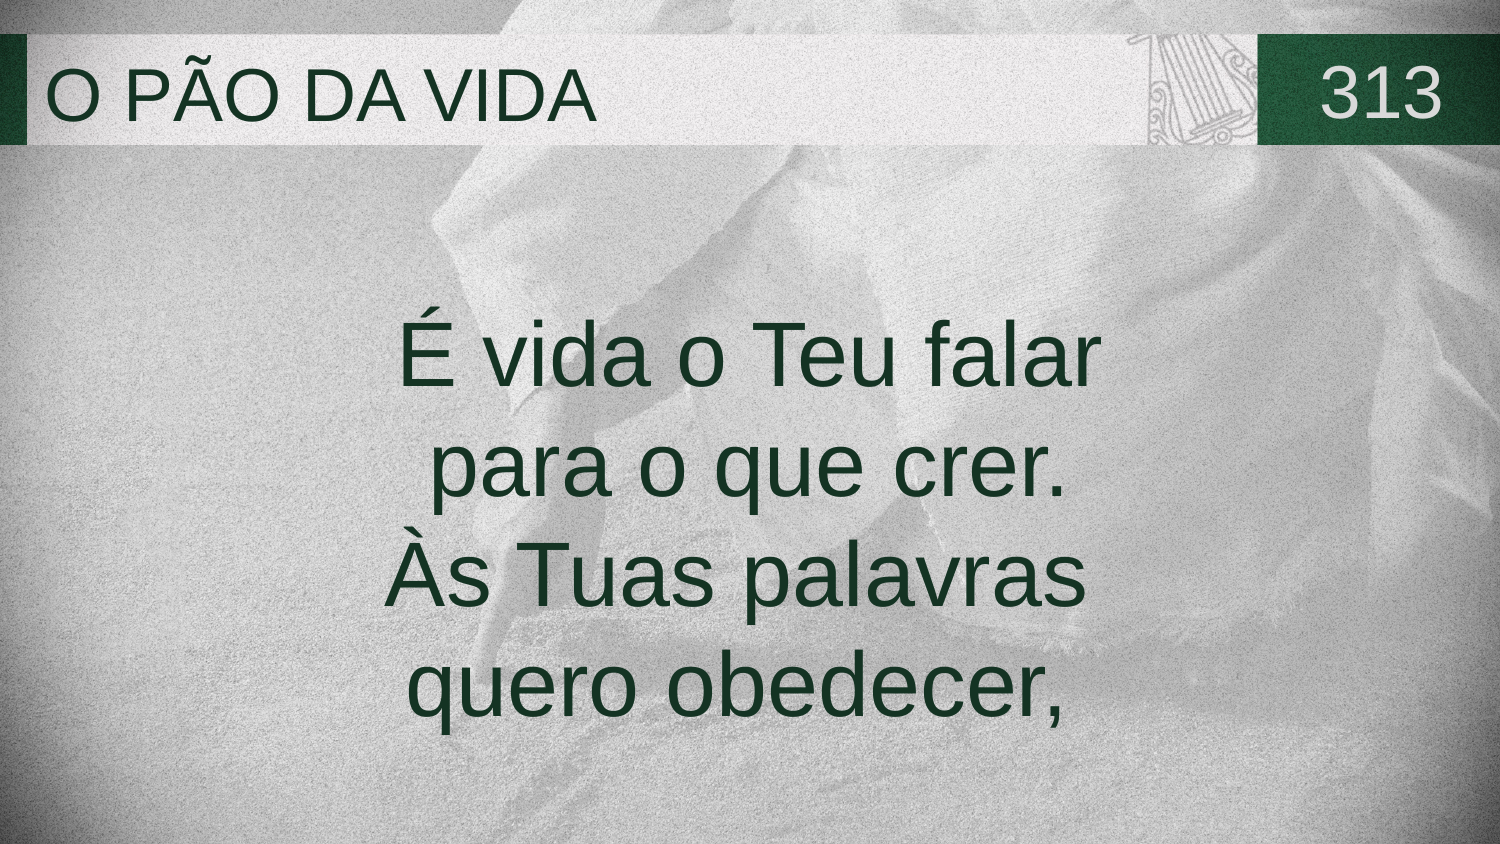

# O PÃO DA VIDA
313
É vida o Teu falar
 para o que crer.
Às Tuas palavras
quero obedecer,